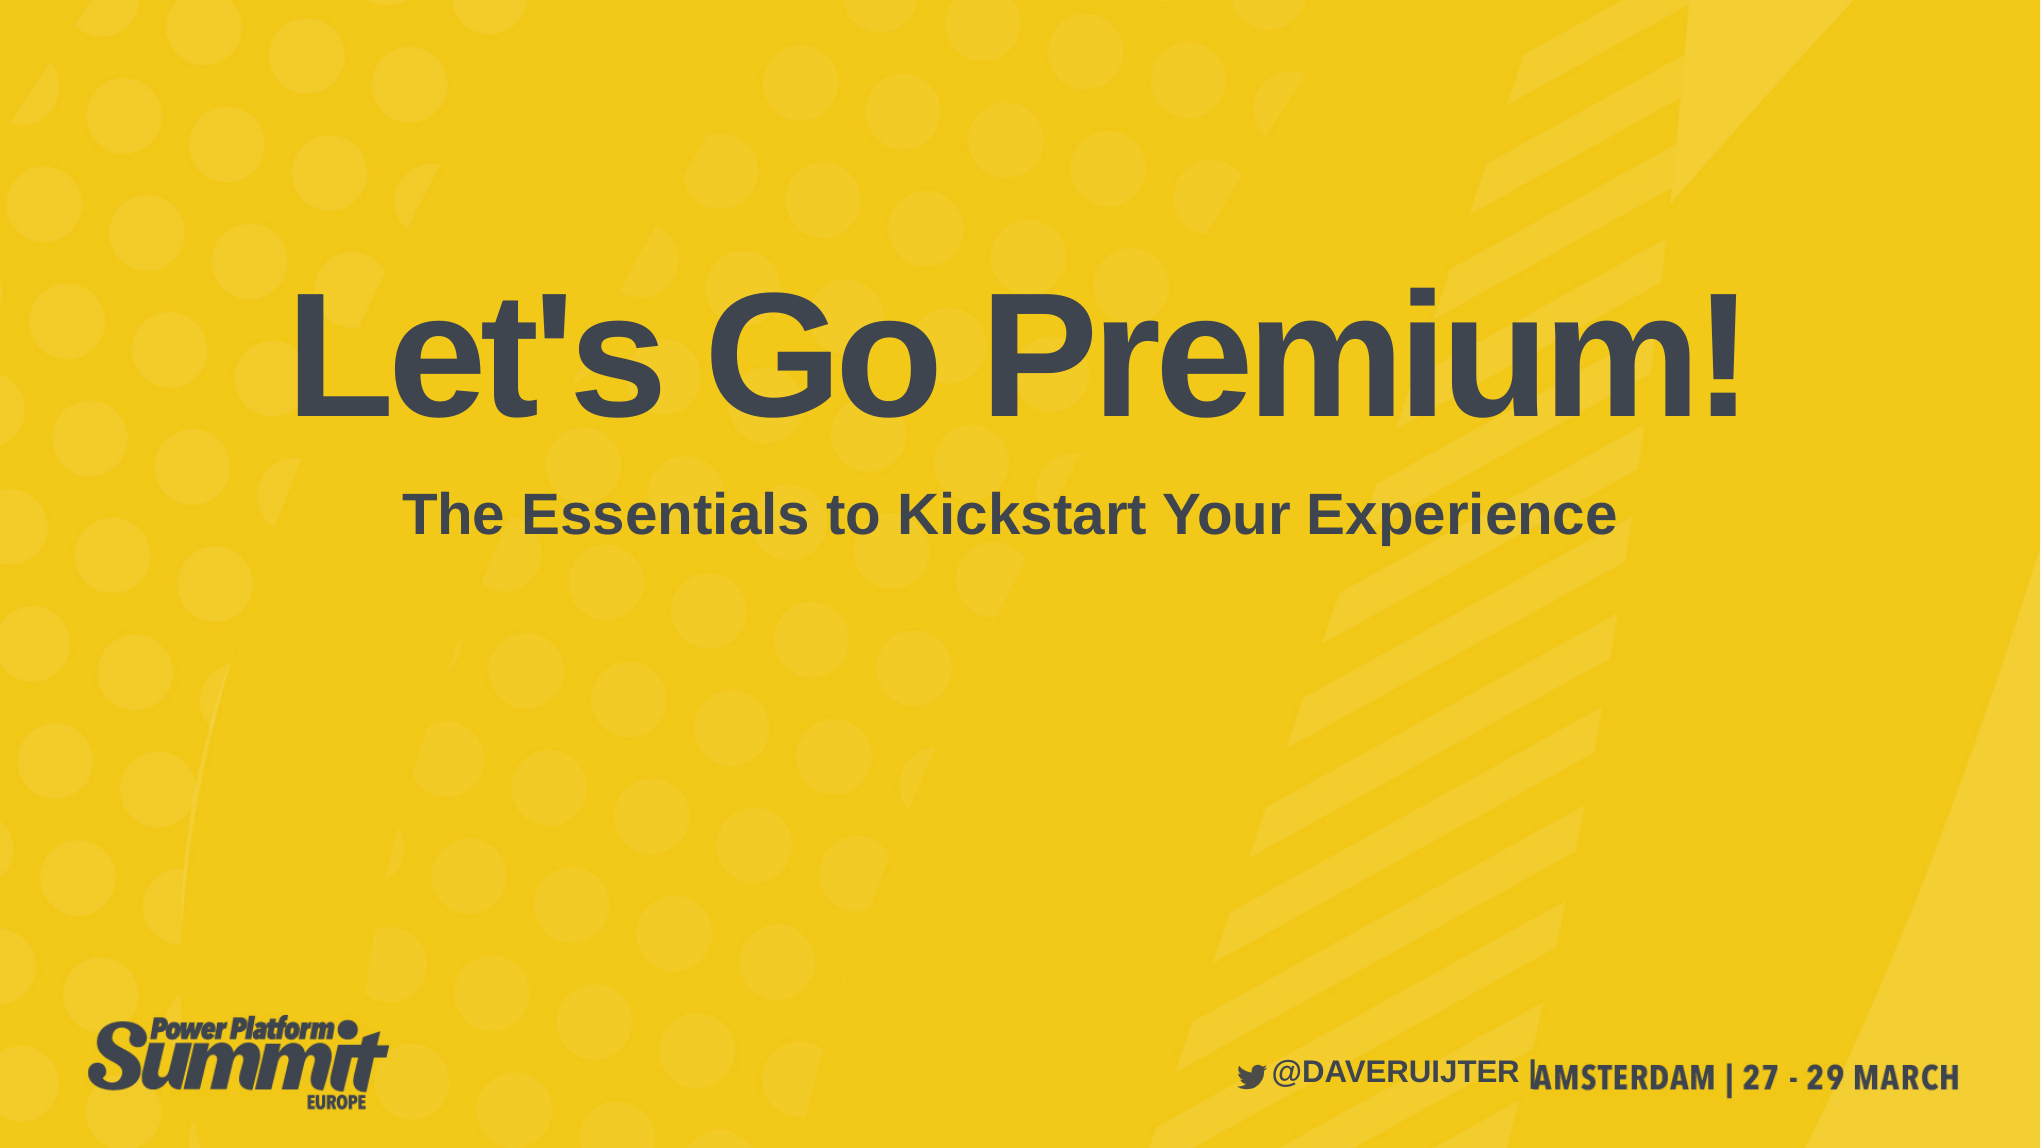

Let's Go Premium!
The Essentials to Kickstart Your Experience